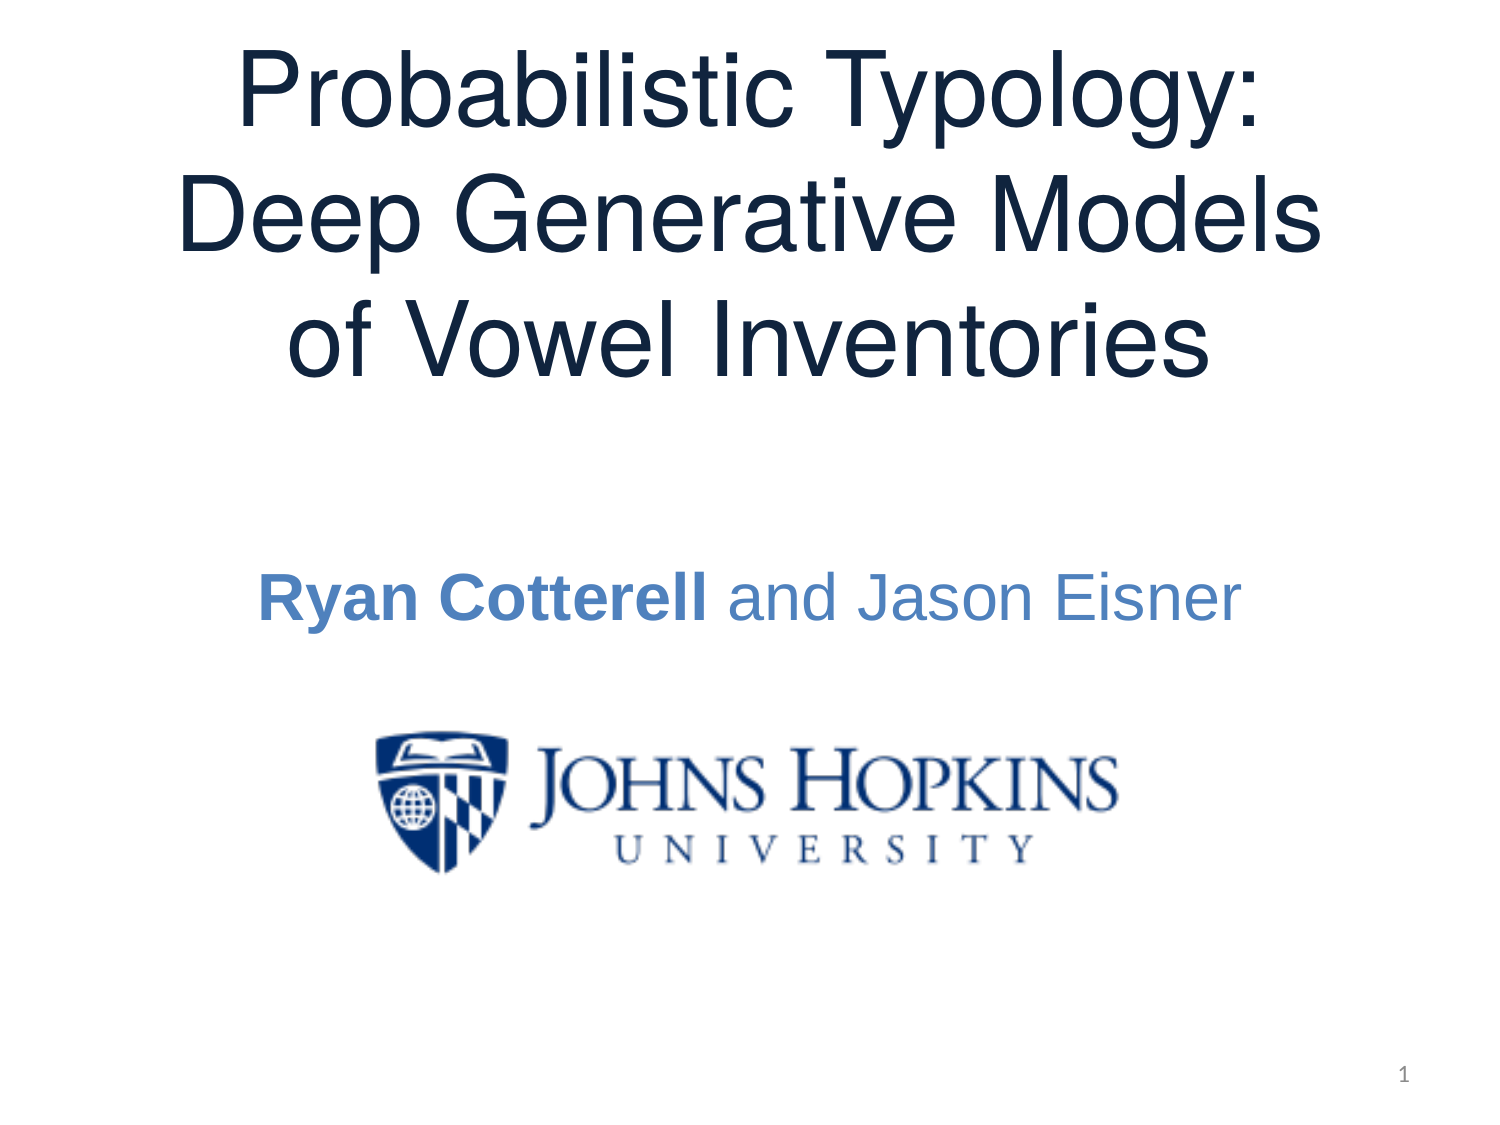

# Probabilistic Typology: Deep Generative Models of Vowel Inventories
Ryan Cotterell and Jason Eisner
1